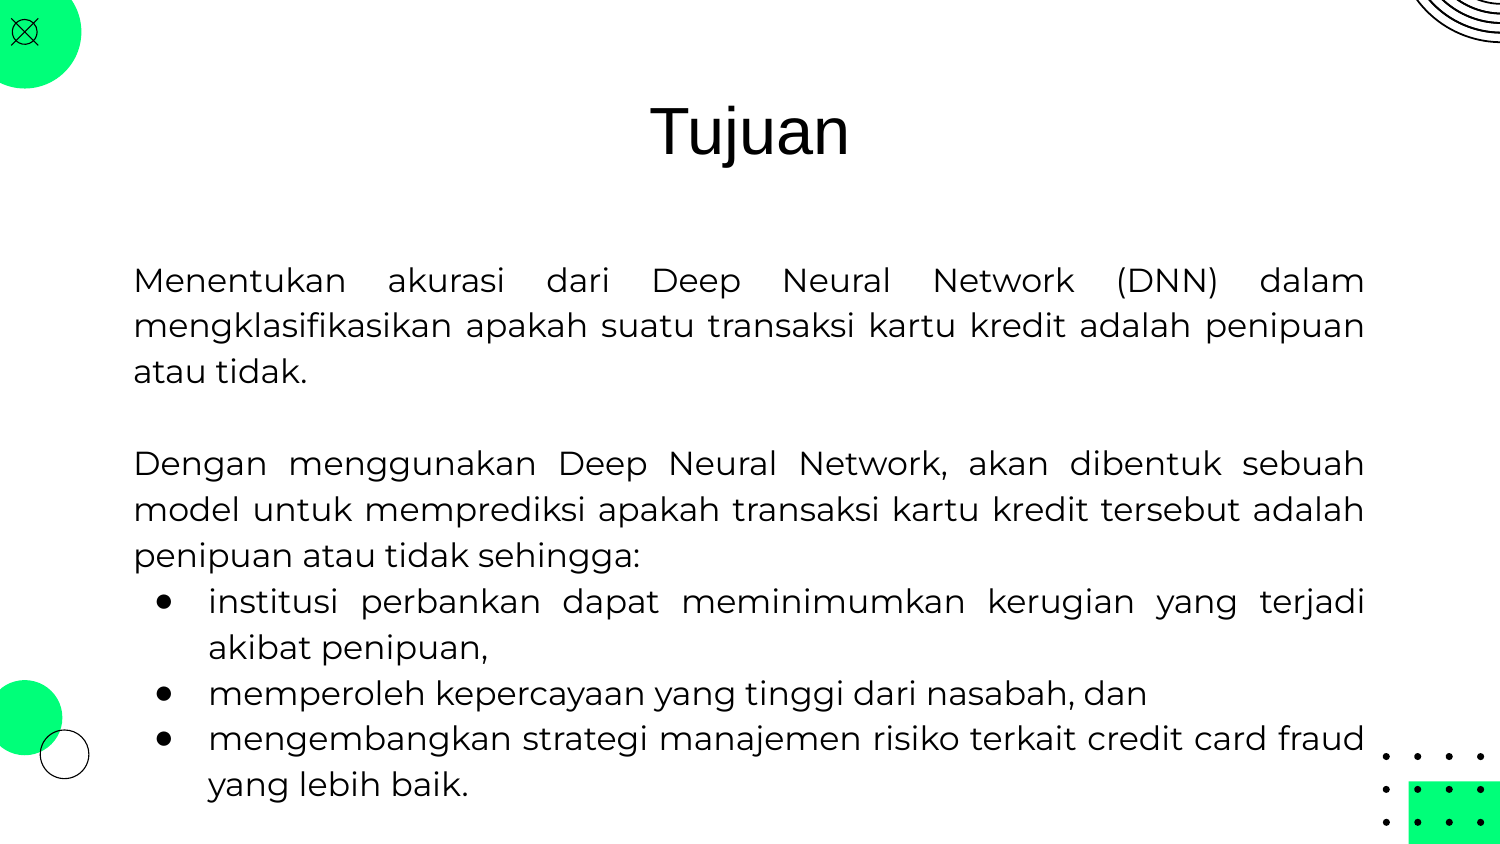

# Tujuan
Menentukan akurasi dari Deep Neural Network (DNN) dalam mengklasifikasikan apakah suatu transaksi kartu kredit adalah penipuan atau tidak.

Dengan menggunakan Deep Neural Network, akan dibentuk sebuah model untuk memprediksi apakah transaksi kartu kredit tersebut adalah penipuan atau tidak sehingga:
institusi perbankan dapat meminimumkan kerugian yang terjadi akibat penipuan,
memperoleh kepercayaan yang tinggi dari nasabah, dan
mengembangkan strategi manajemen risiko terkait credit card fraud yang lebih baik.